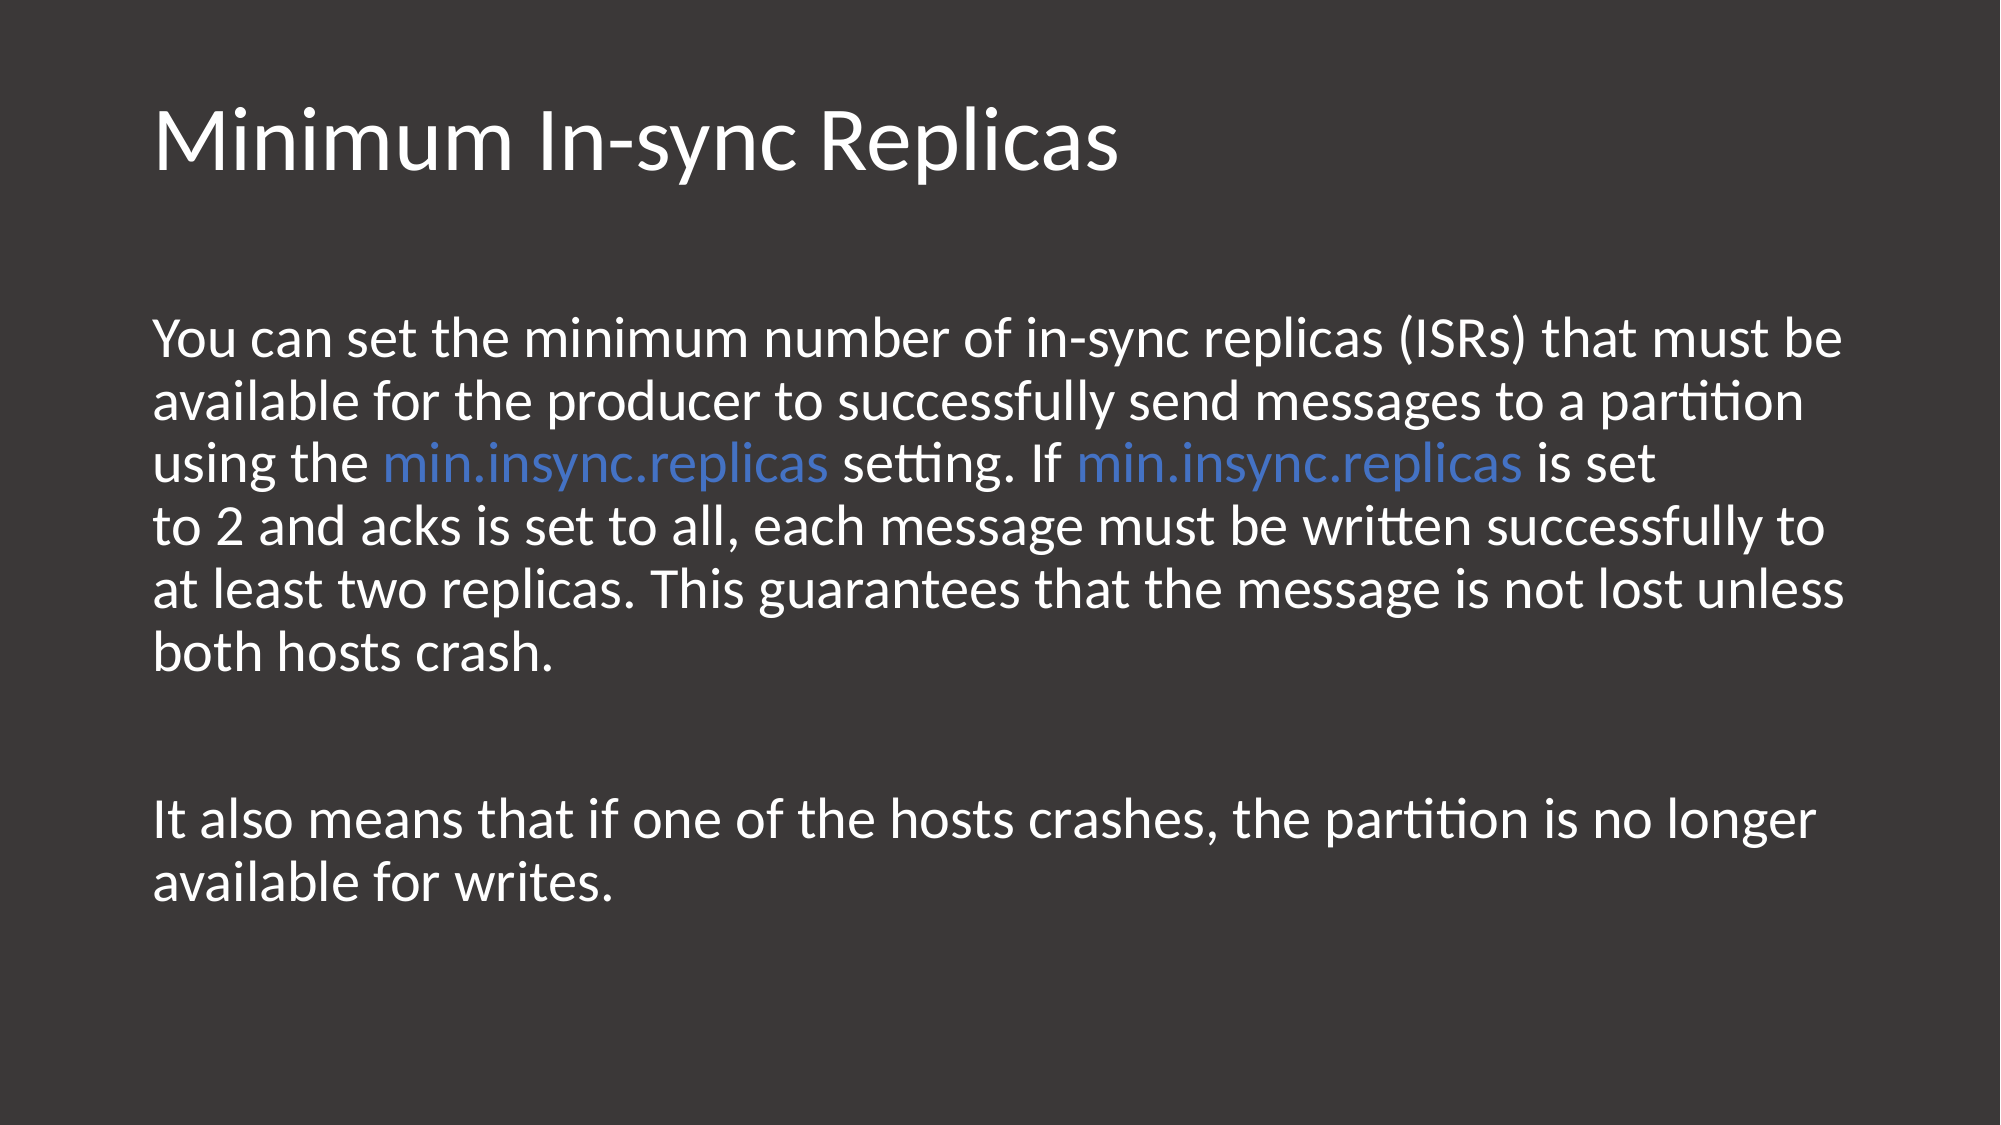

# Minimum In-sync Replicas
You can set the minimum number of in-sync replicas (ISRs) that must be available for the producer to successfully send messages to a partition using the min.insync.replicas setting. If min.insync.replicas is set to 2 and acks is set to all, each message must be written successfully to at least two replicas. This guarantees that the message is not lost unless both hosts crash.

It also means that if one of the hosts crashes, the partition is no longer available for writes.